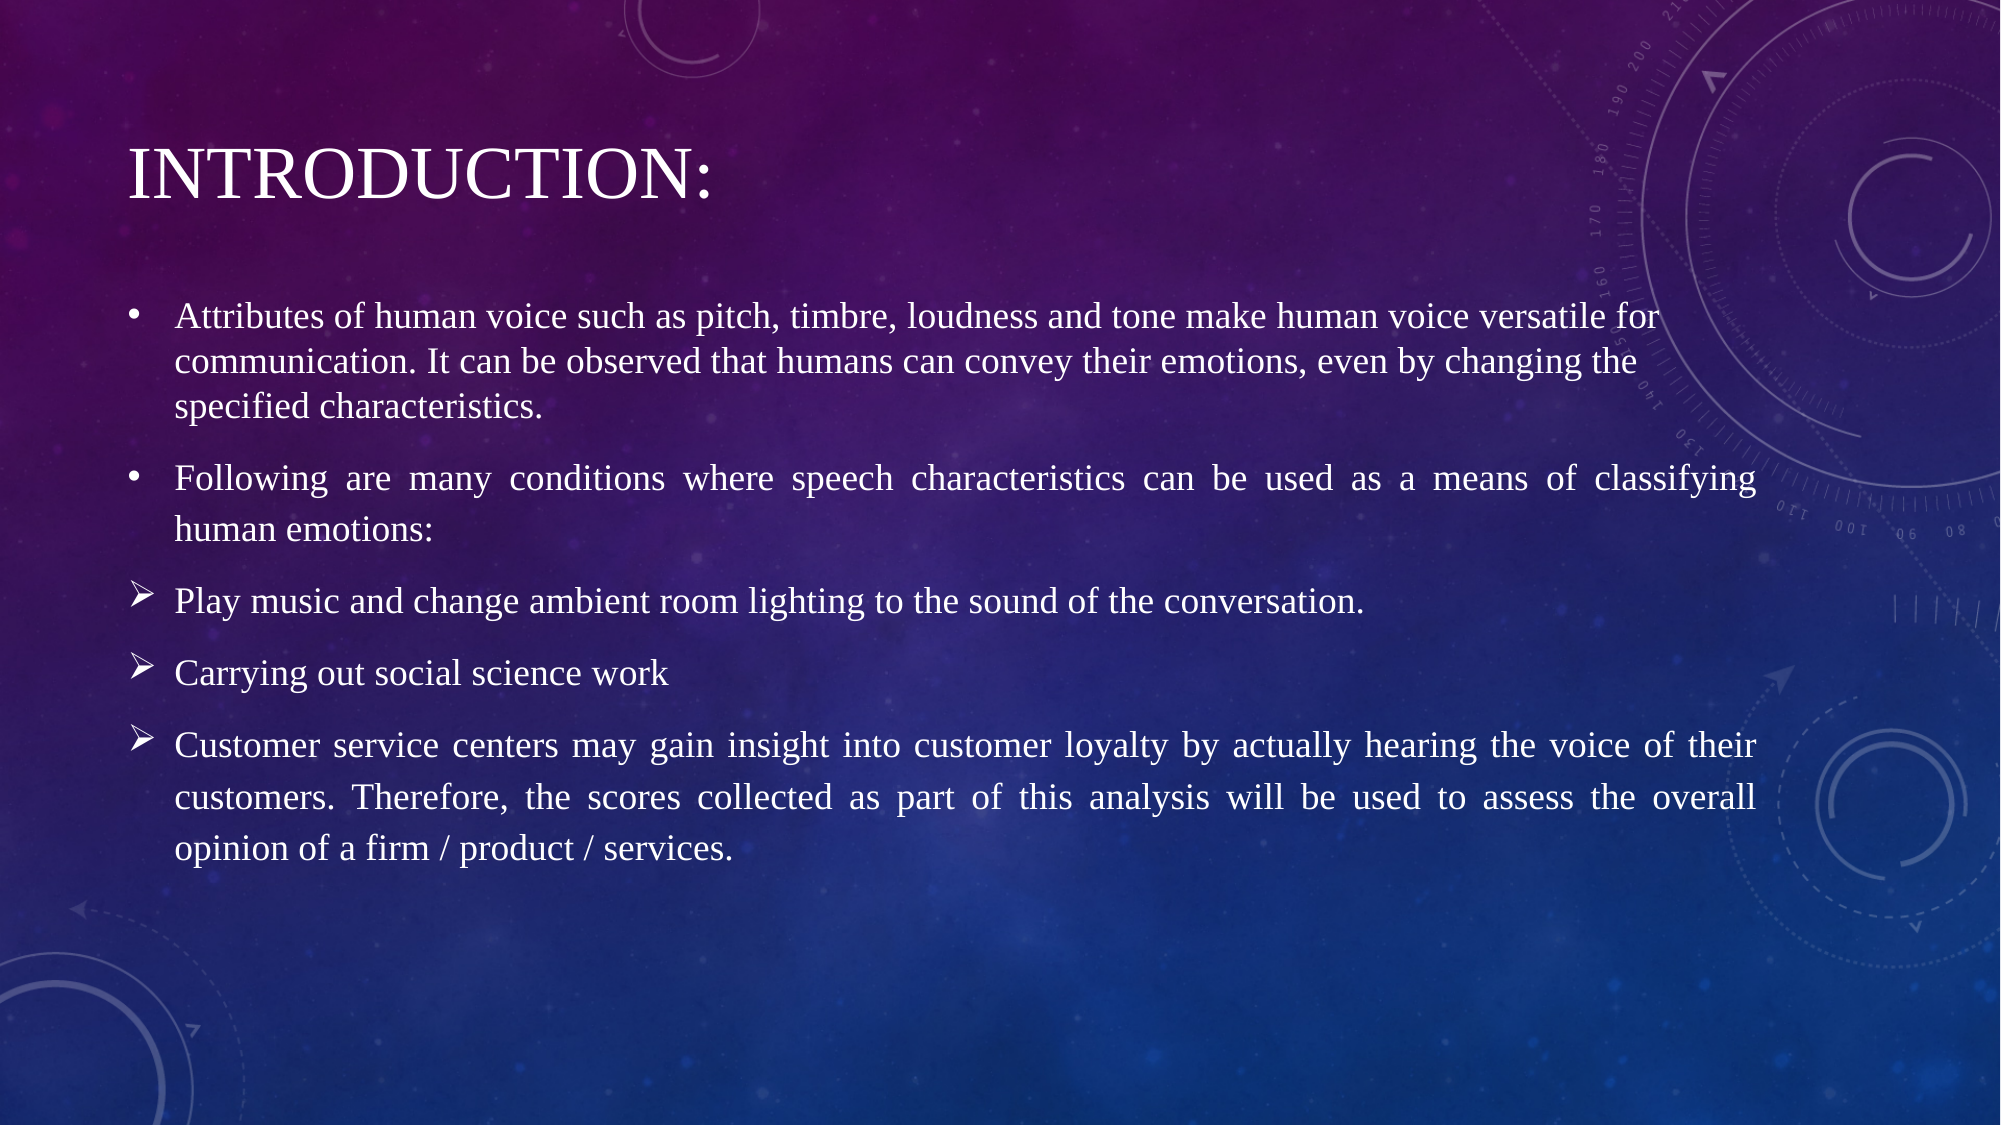

# Introduction:
Attributes of human voice such as pitch, timbre, loudness and tone make human voice versatile for communication. It can be observed that humans can convey their emotions, even by changing the specified characteristics.
Following are many conditions where speech characteristics can be used as a means of classifying human emotions:
Play music and change ambient room lighting to the sound of the conversation.
Carrying out social science work
Customer service centers may gain insight into customer loyalty by actually hearing the voice of their customers. Therefore, the scores collected as part of this analysis will be used to assess the overall opinion of a firm / product / services.